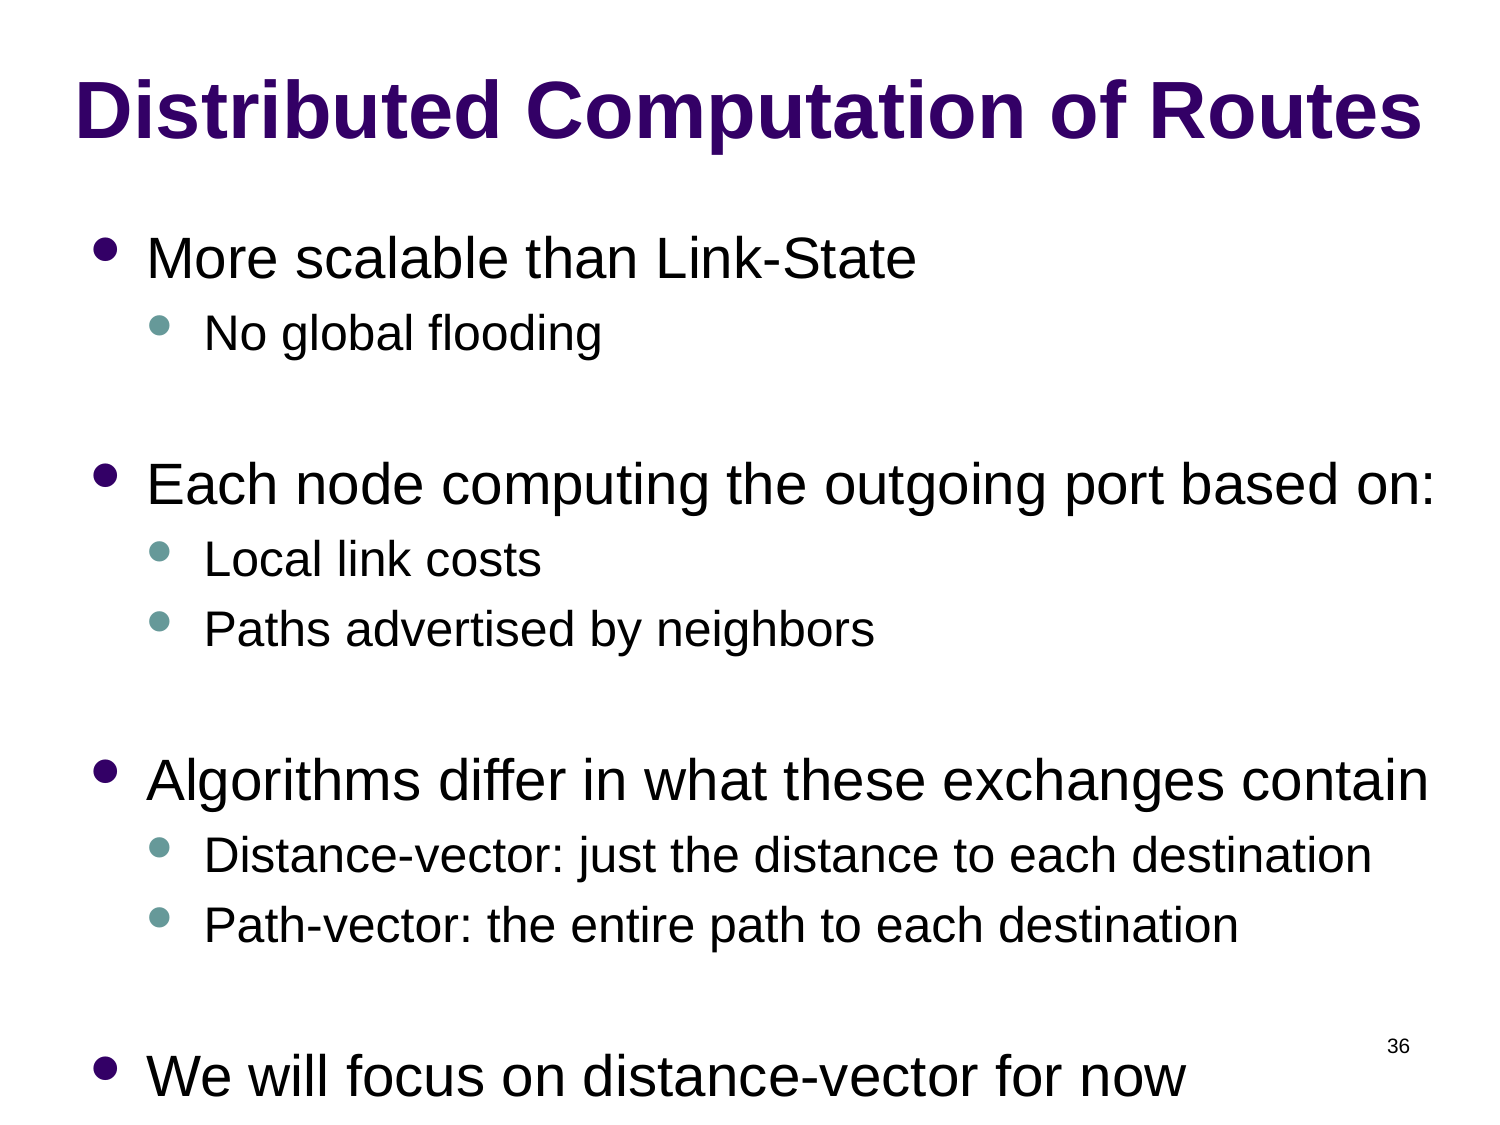

# Distributed Computation of Routes
More scalable than Link-State
No global flooding

Each node computing the outgoing port based on:
Local link costs
Paths advertised by neighbors

Algorithms differ in what these exchanges contain
Distance-vector: just the distance to each destination
Path-vector: the entire path to each destination

We will focus on distance-vector for now

36